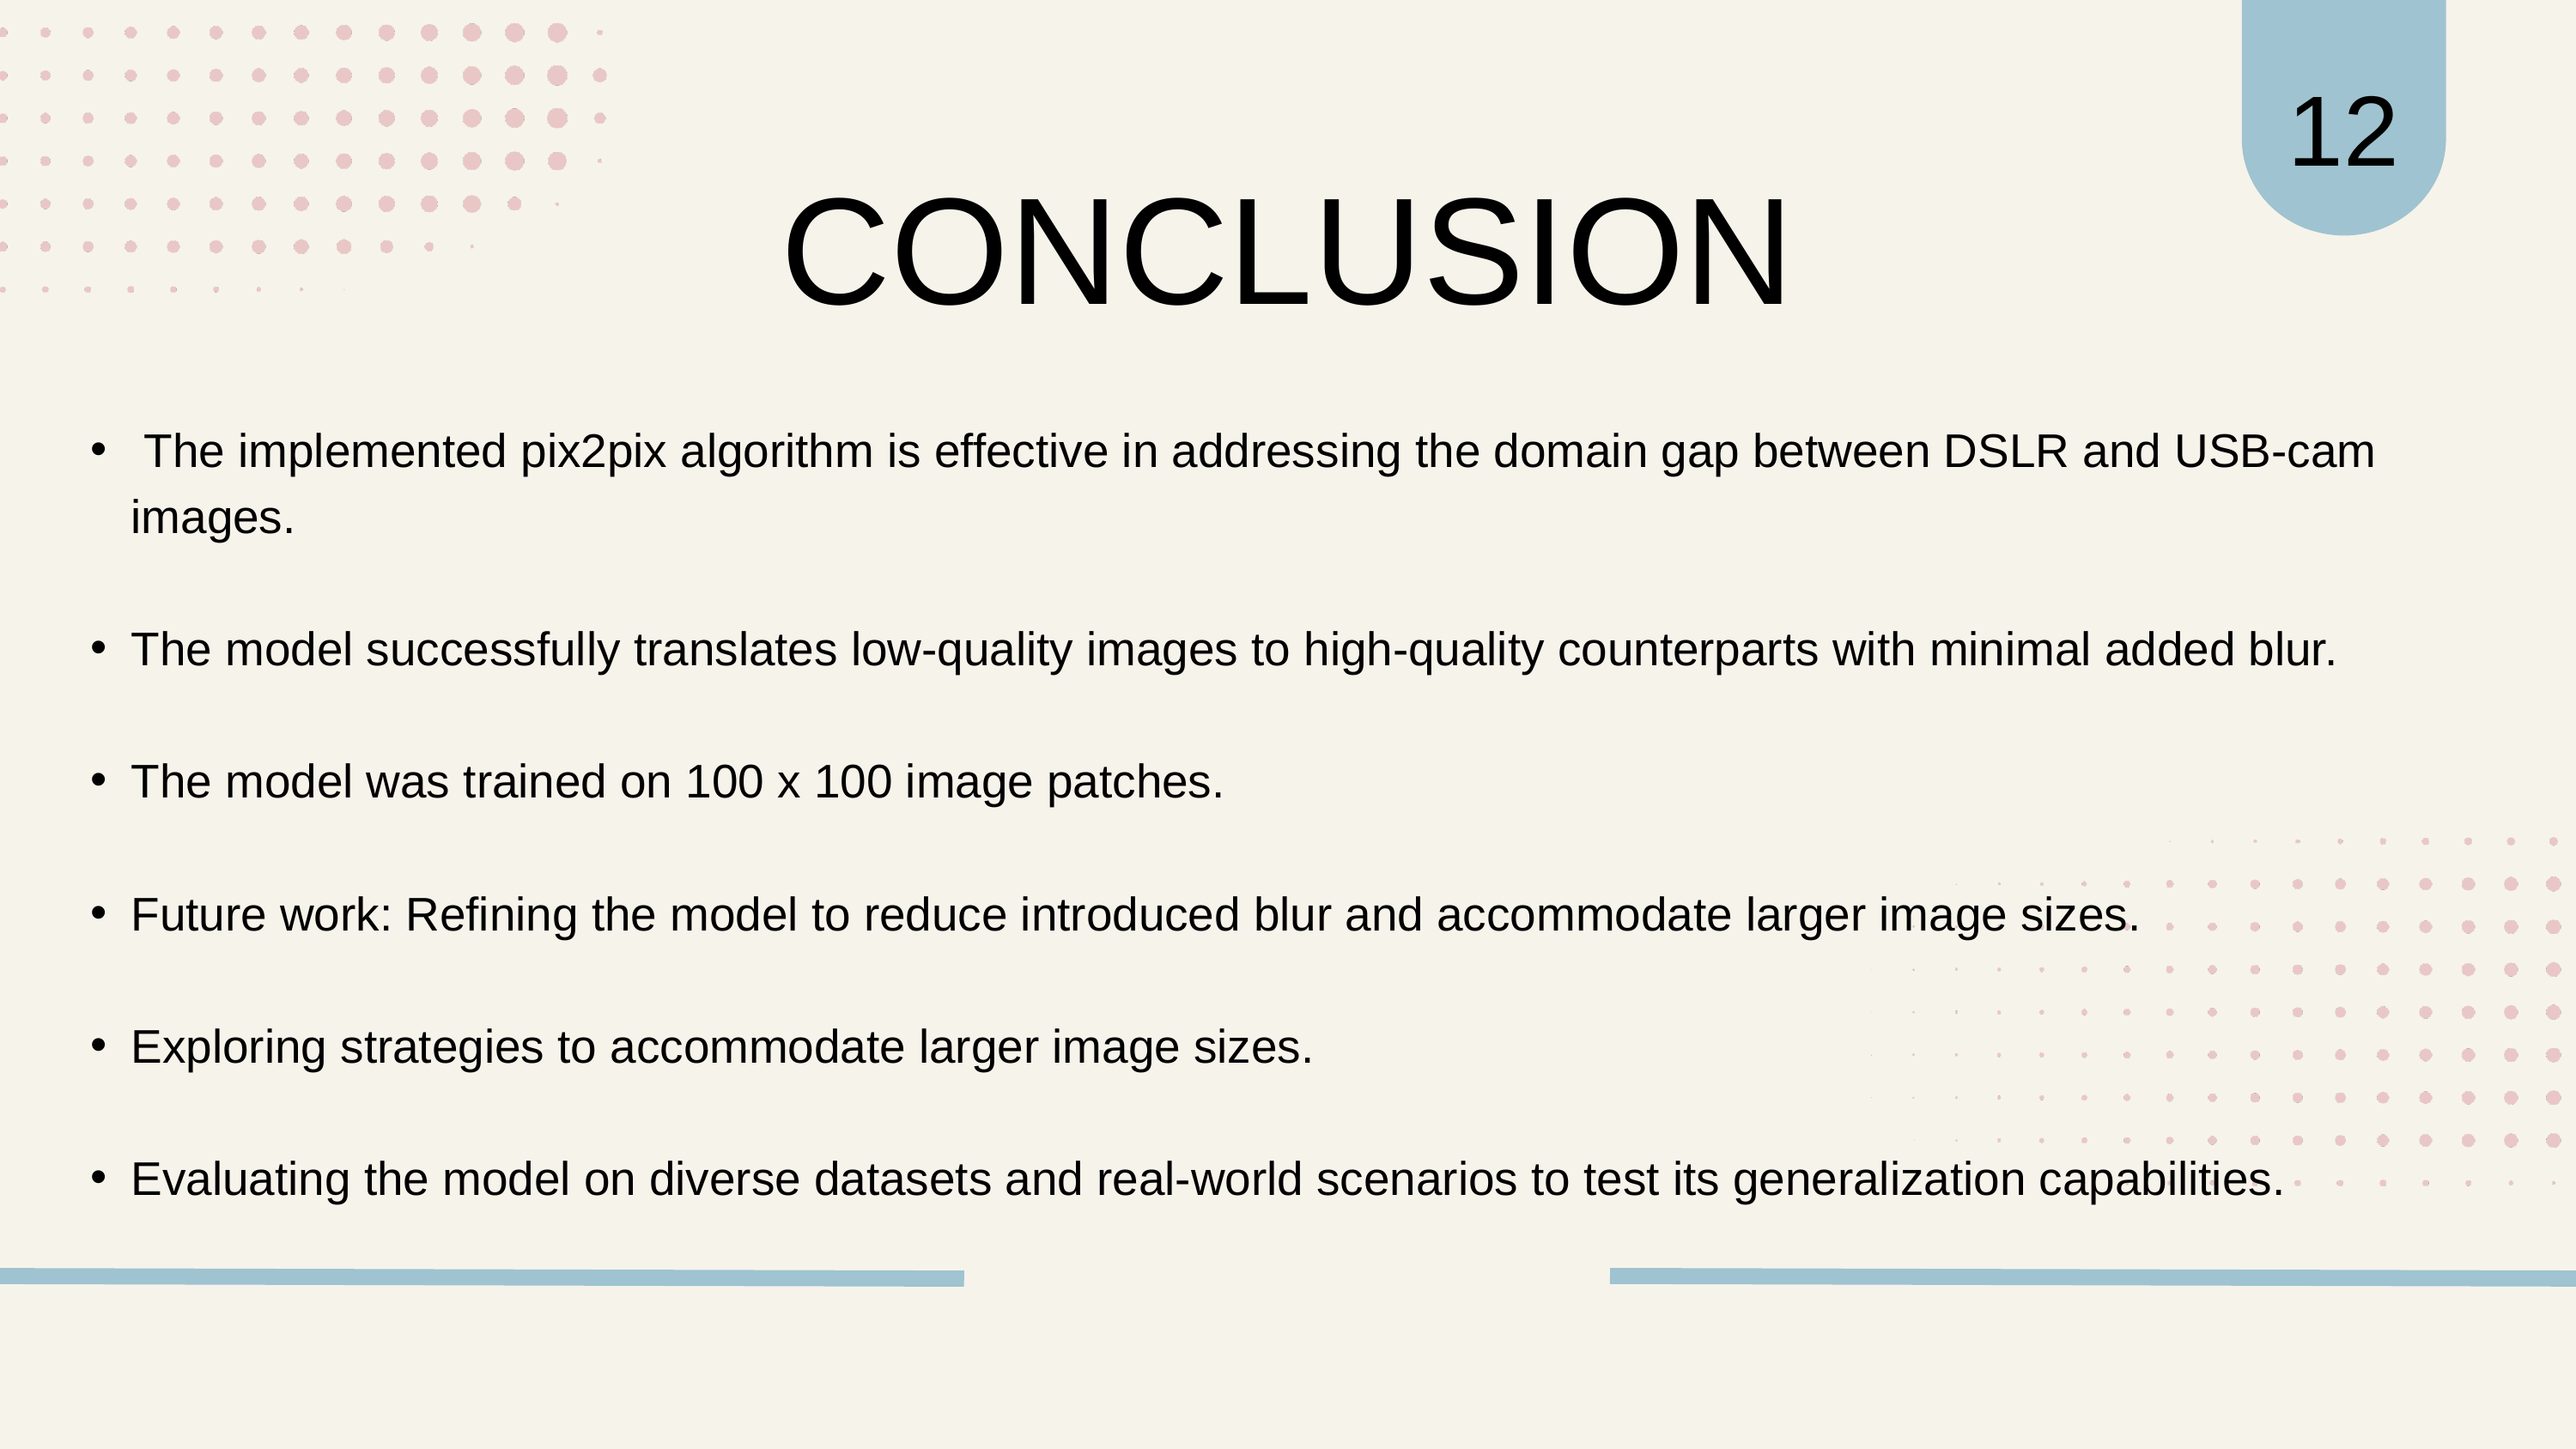

12

CONCLUSION
 The implemented pix2pix algorithm is effective in addressing the domain gap between DSLR and USB-cam images.

The model successfully translates low-quality images to high-quality counterparts with minimal added blur.

The model was trained on 100 x 100 image patches.

Future work: Refining the model to reduce introduced blur and accommodate larger image sizes.

Exploring strategies to accommodate larger image sizes.

Evaluating the model on diverse datasets and real-world scenarios to test its generalization capabilities.